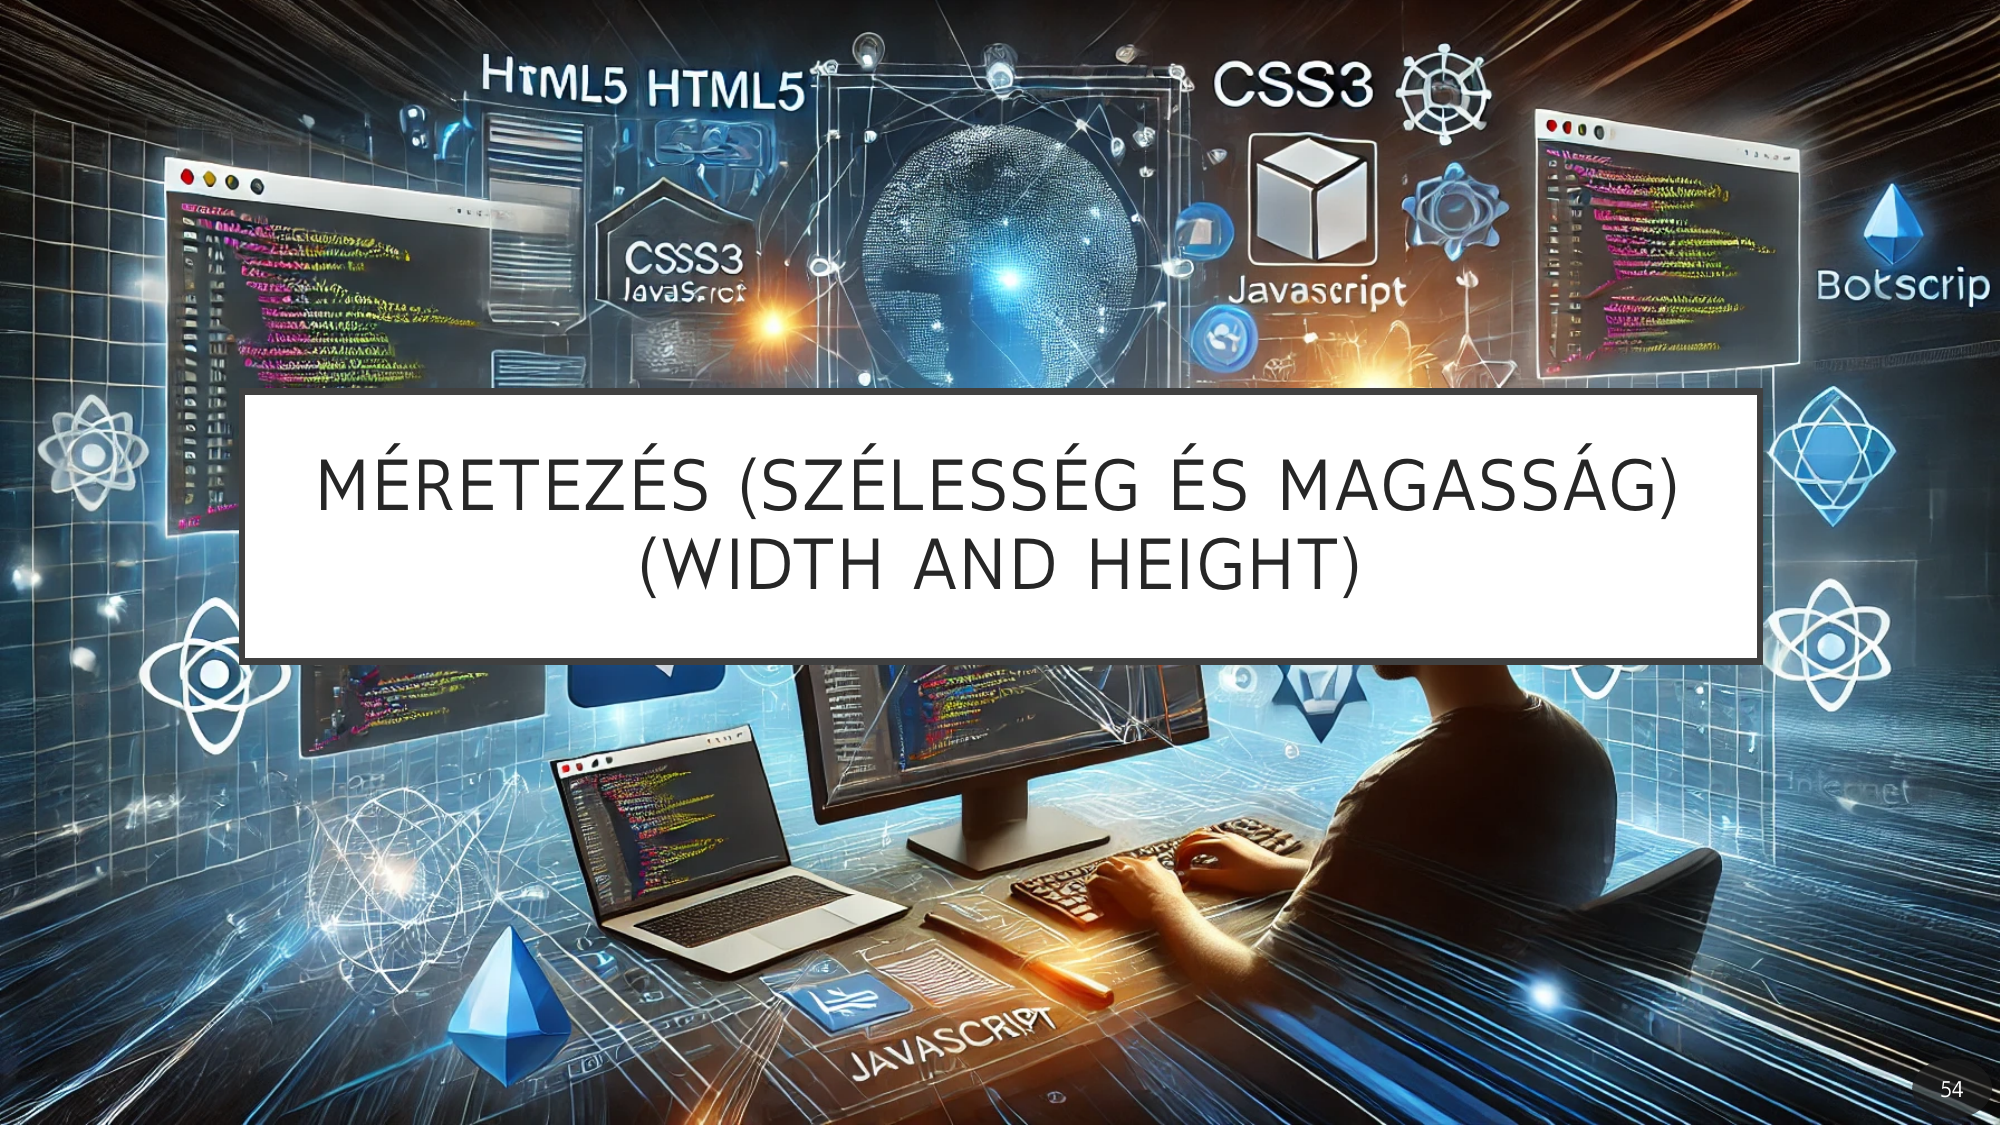

# Méretezés (szélesség és magasság) (width and height)

54